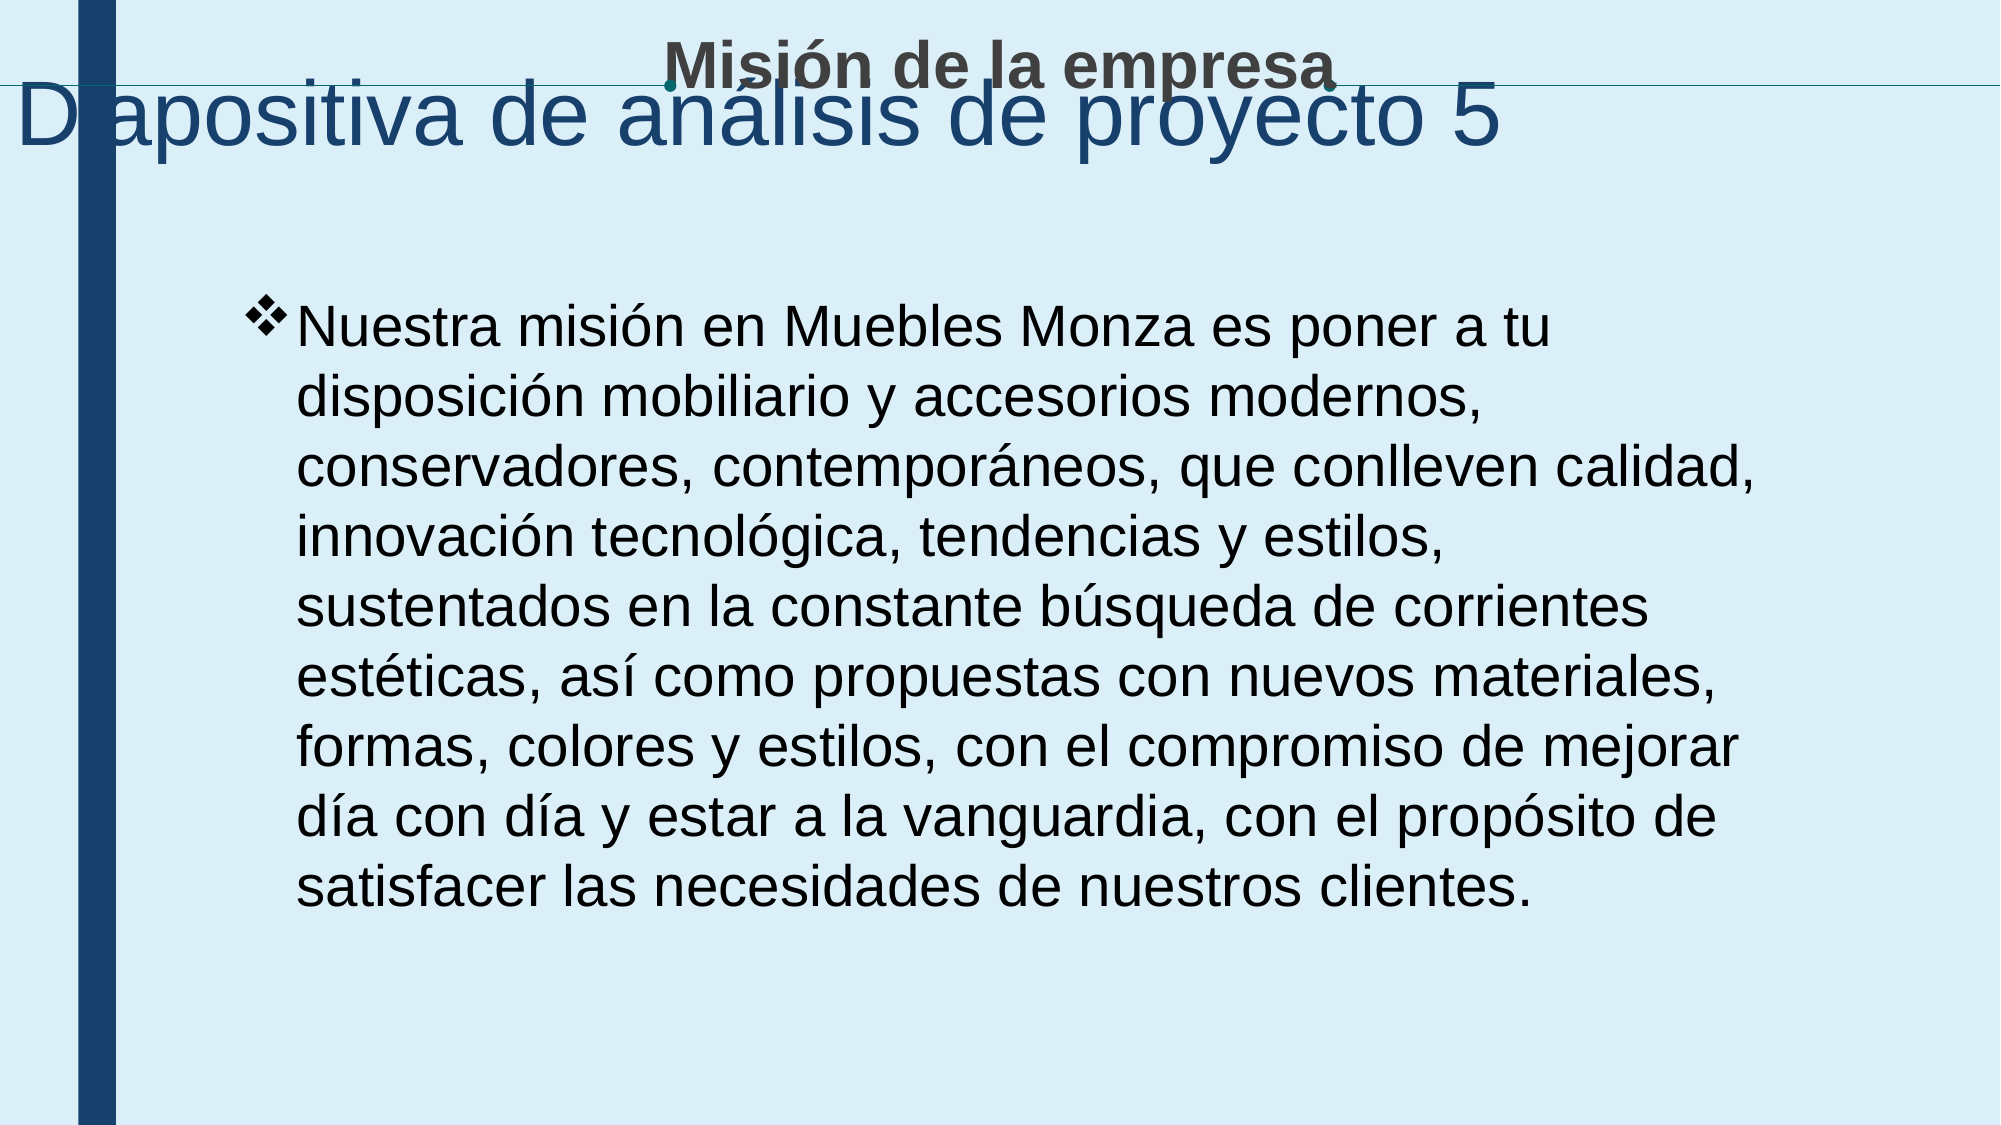

Misión de la empresa
Diapositiva de análisis de proyecto 5
Nuestra misión en Muebles Monza es poner a tu disposición mobiliario y accesorios modernos, conservadores, contemporáneos, que conlleven calidad, innovación tecnológica, tendencias y estilos, sustentados en la constante búsqueda de corrientes estéticas, así como propuestas con nuevos materiales, formas, colores y estilos, con el compromiso de mejorar día con día y estar a la vanguardia, con el propósito de satisfacer las necesidades de nuestros clientes.